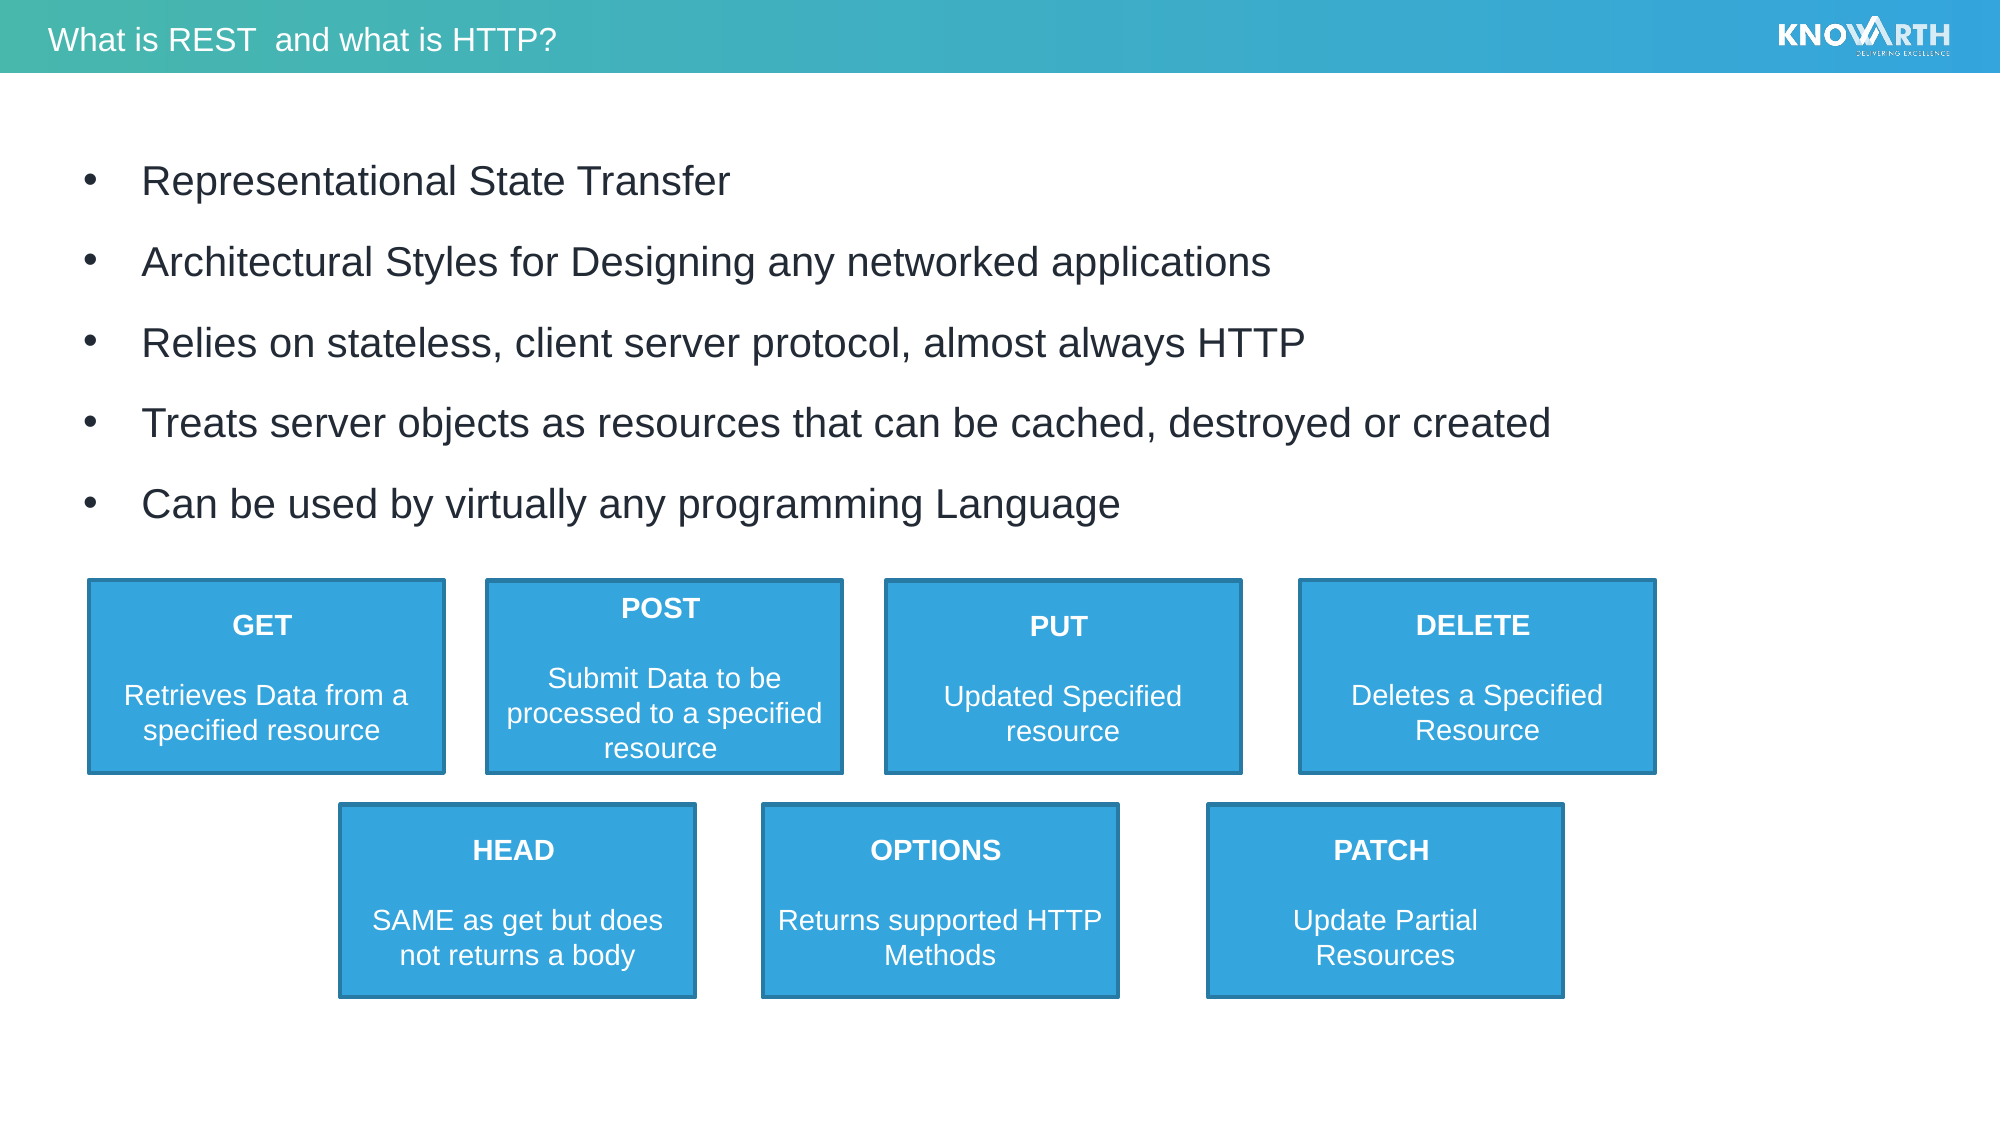

# What is REST  and what is HTTP?
Representational State Transfer
Architectural Styles for Designing any networked applications
Relies on stateless, client server protocol, almost always HTTP
Treats server objects as resources that can be cached, destroyed or created
Can be used by virtually any programming Language
DELETE

Deletes a Specified Resource
GET

Retrieves Data from a specified resource
POST

Submit Data to be processed to a specified resource
PUT

Updated Specified resource
HEAD

SAME as get but does not returns a body
OPTIONS

Returns supported HTTP Methods
PATCH

Update Partial Resources